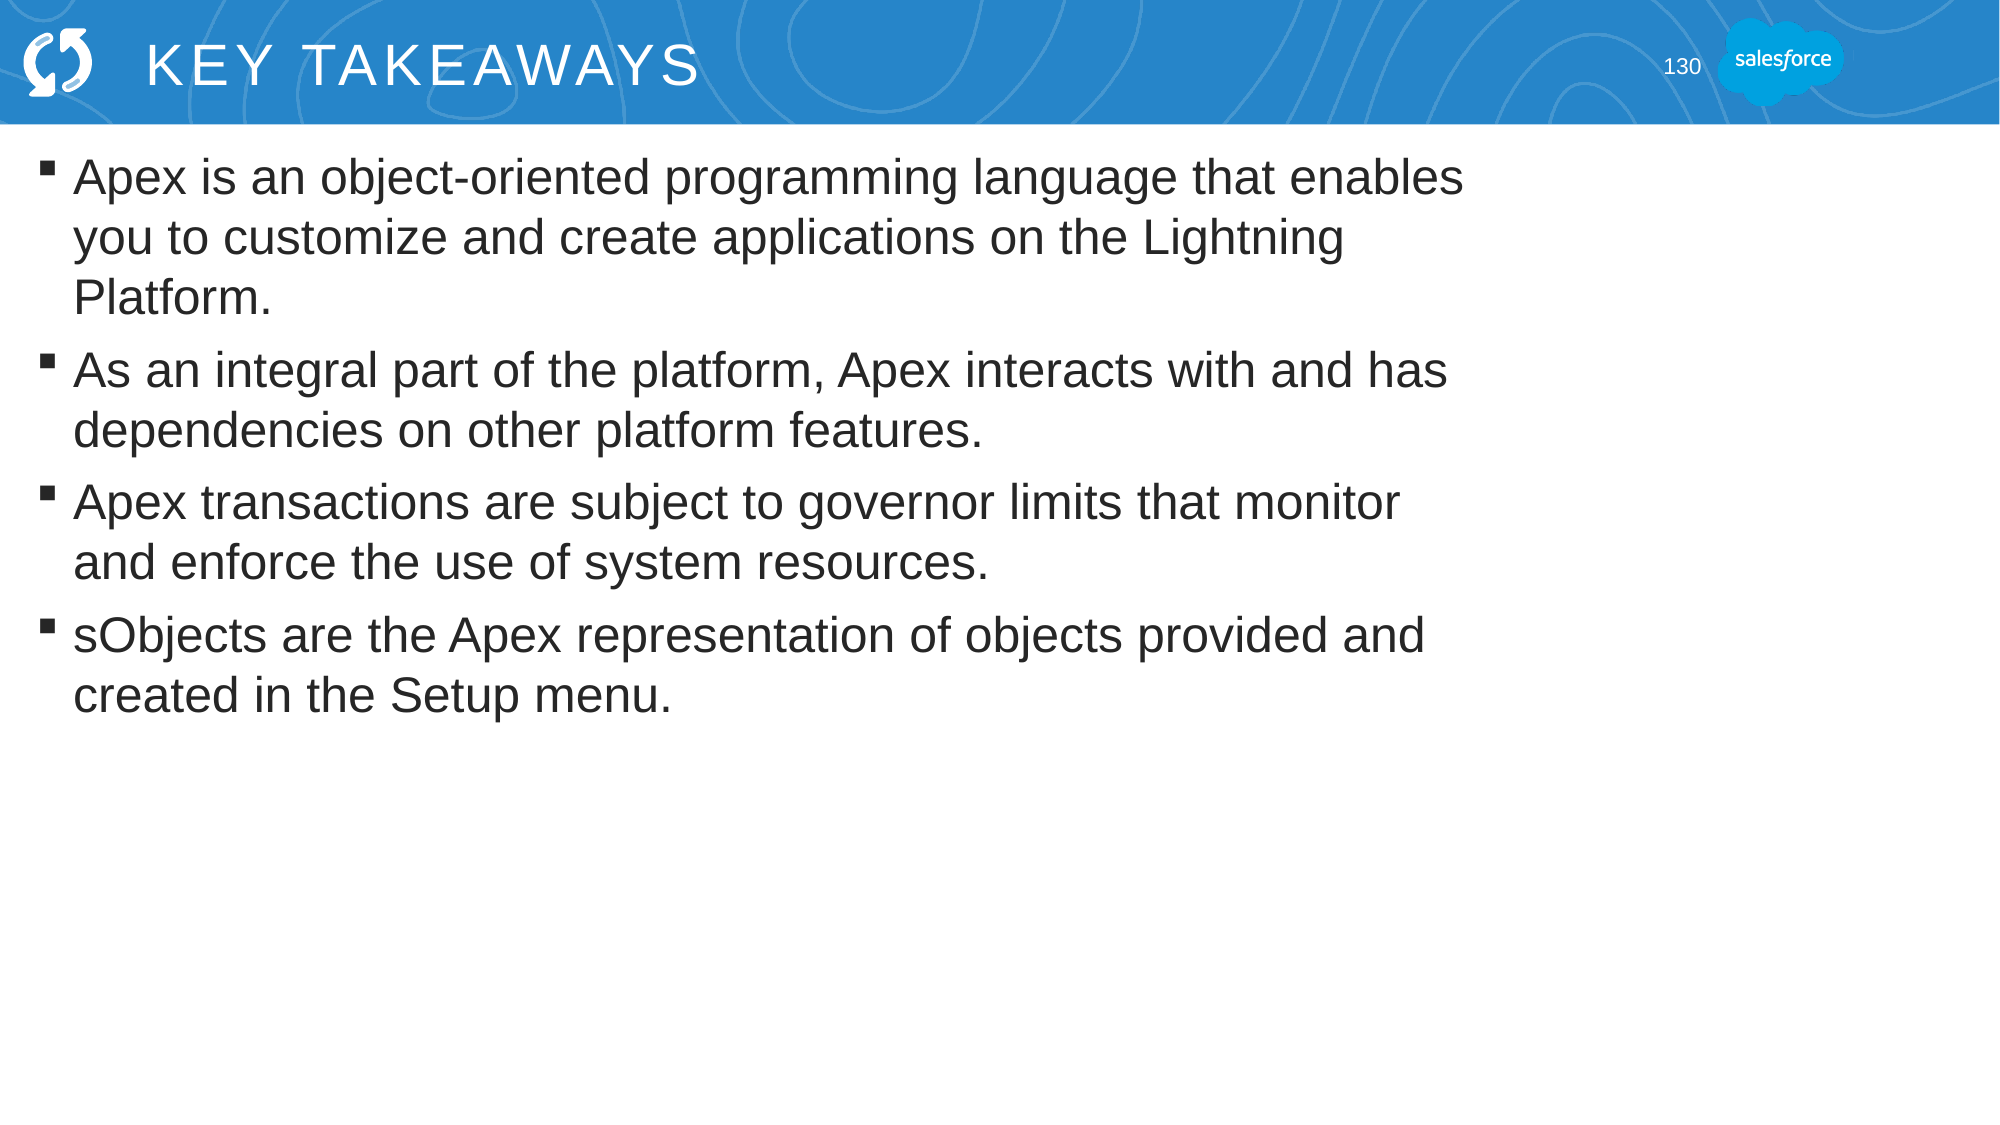

# Key Takeaways
130
Apex is an object-oriented programming language that enables you to customize and create applications on the Lightning Platform.
As an integral part of the platform, Apex interacts with and has dependencies on other platform features.
Apex transactions are subject to governor limits that monitor and enforce the use of system resources.
sObjects are the Apex representation of objects provided and created in the Setup menu.